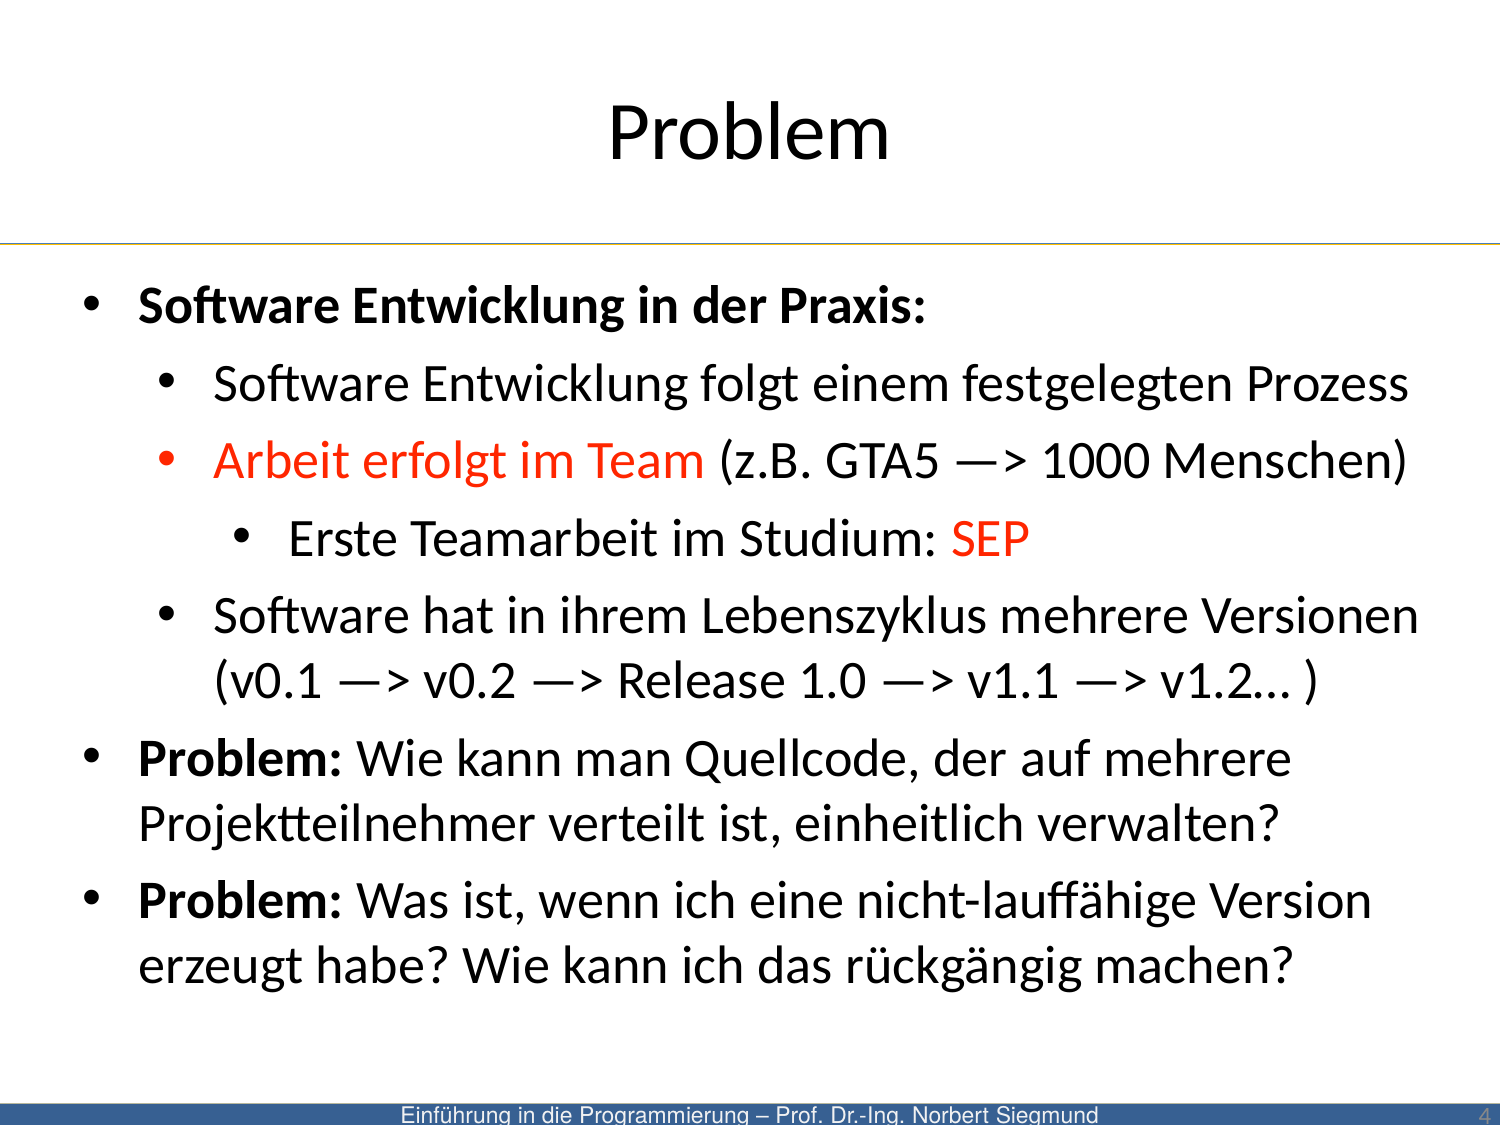

# Problem
Software Entwicklung in der Praxis:
Software Entwicklung folgt einem festgelegten Prozess
Arbeit erfolgt im Team (z.B. GTA5 —> 1000 Menschen)
Erste Teamarbeit im Studium: SEP
Software hat in ihrem Lebenszyklus mehrere Versionen (v0.1 —> v0.2 —> Release 1.0 —> v1.1 —> v1.2… )
Problem: Wie kann man Quellcode, der auf mehrere Projektteilnehmer verteilt ist, einheitlich verwalten?
Problem: Was ist, wenn ich eine nicht-lauffähige Version erzeugt habe? Wie kann ich das rückgängig machen?
4